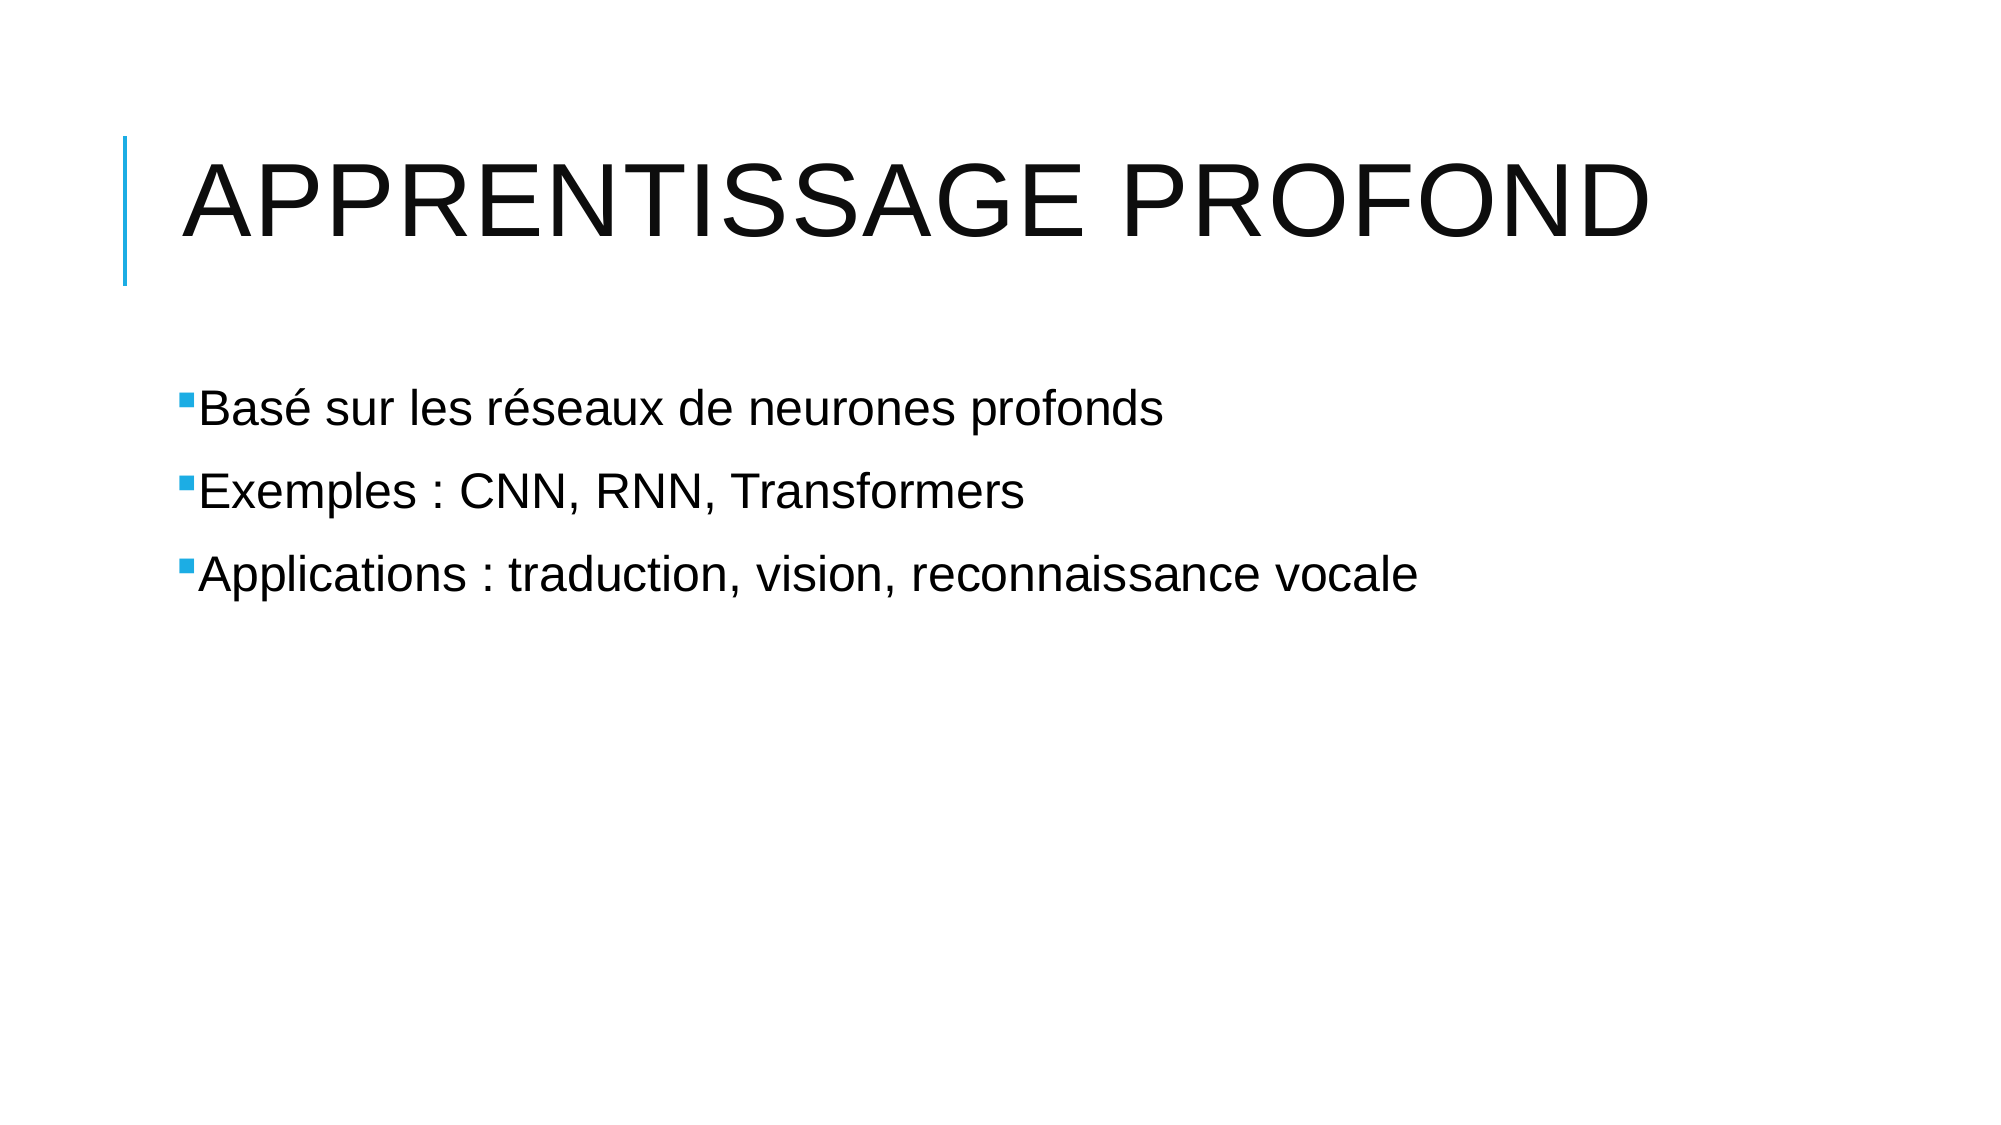

# Apprentissage profond
Basé sur les réseaux de neurones profonds
Exemples : CNN, RNN, Transformers
Applications : traduction, vision, reconnaissance vocale